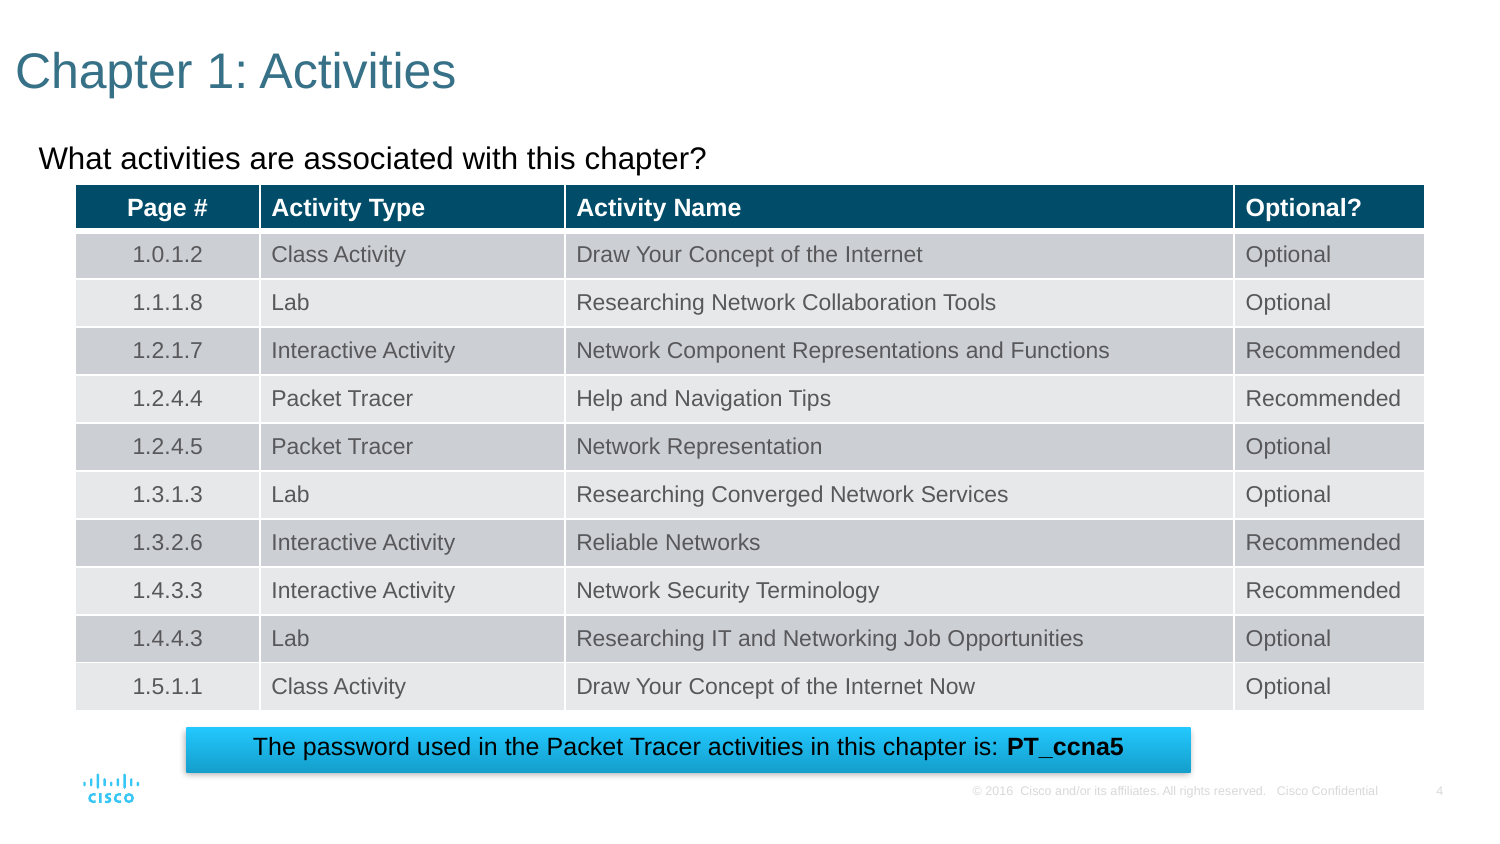

# Chapter 1: Activities
What activities are associated with this chapter?

| Page # | Activity Type | Activity Name | Optional? |
| --- | --- | --- | --- |
| 1.0.1.2 | Class Activity | Draw Your Concept of the Internet | Optional |
| 1.1.1.8 | Lab | Researching Network Collaboration Tools | Optional |
| 1.2.1.7 | Interactive Activity | Network Component Representations and Functions | Recommended |
| 1.2.4.4 | Packet Tracer | Help and Navigation Tips | Recommended |
| 1.2.4.5 | Packet Tracer | Network Representation | Optional |
| 1.3.1.3 | Lab | Researching Converged Network Services | Optional |
| 1.3.2.6 | Interactive Activity | Reliable Networks | Recommended |
| 1.4.3.3 | Interactive Activity | Network Security Terminology | Recommended |
| 1.4.4.3 | Lab | Researching IT and Networking Job Opportunities | Optional |
| 1.5.1.1 | Class Activity | Draw Your Concept of the Internet Now | Optional |
The password used in the Packet Tracer activities in this chapter is: PT_ccna5